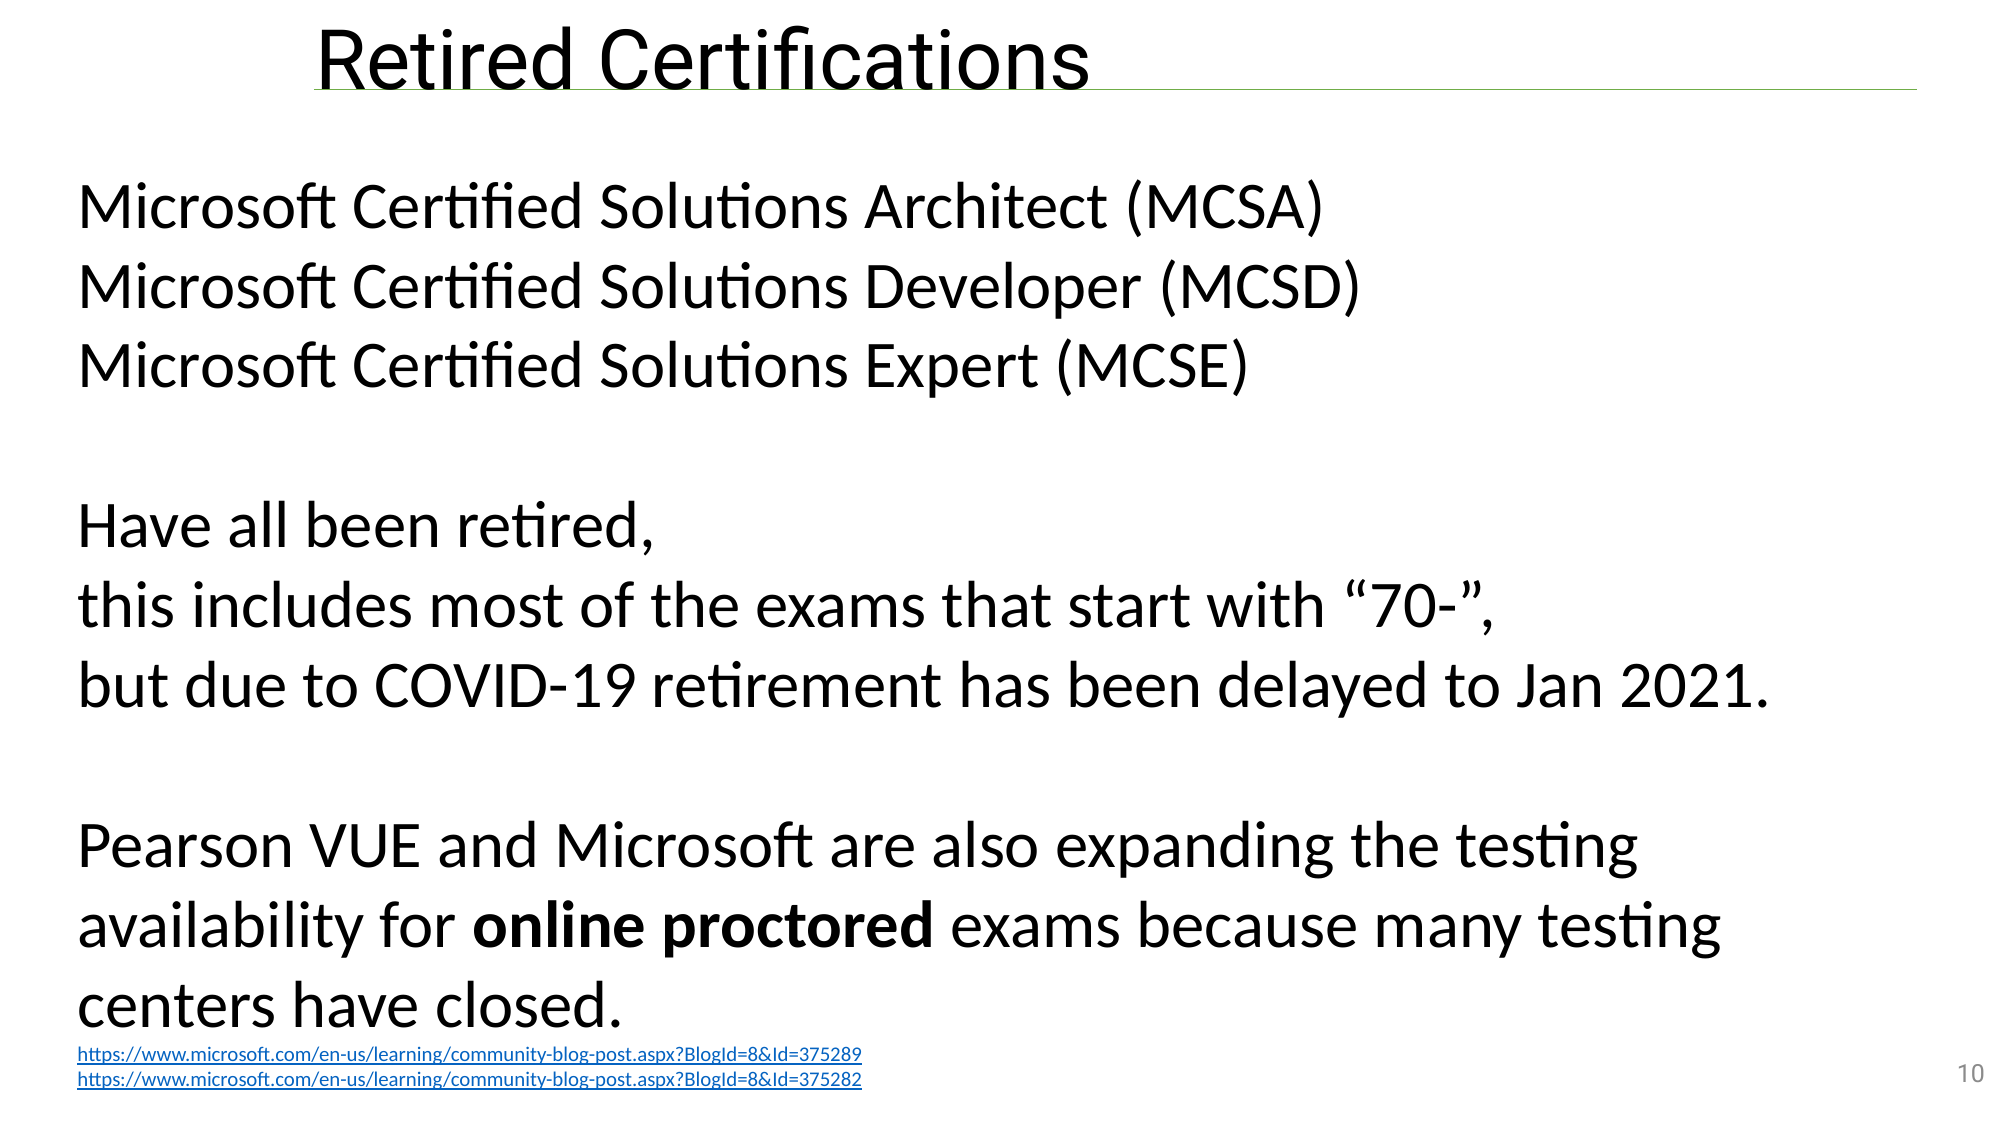

# Retired Certifications
Microsoft Certified Solutions Architect (MCSA)
Microsoft Certified Solutions Developer (MCSD)
Microsoft Certified Solutions Expert (MCSE)

Have all been retired,
this includes most of the exams that start with “70-”,
but due to COVID-19 retirement has been delayed to Jan 2021.

Pearson VUE and Microsoft are also expanding the testing availability for online proctored exams because many testing centers have closed.
https://www.microsoft.com/en-us/learning/community-blog-post.aspx?BlogId=8&Id=375289
https://www.microsoft.com/en-us/learning/community-blog-post.aspx?BlogId=8&Id=375282
10